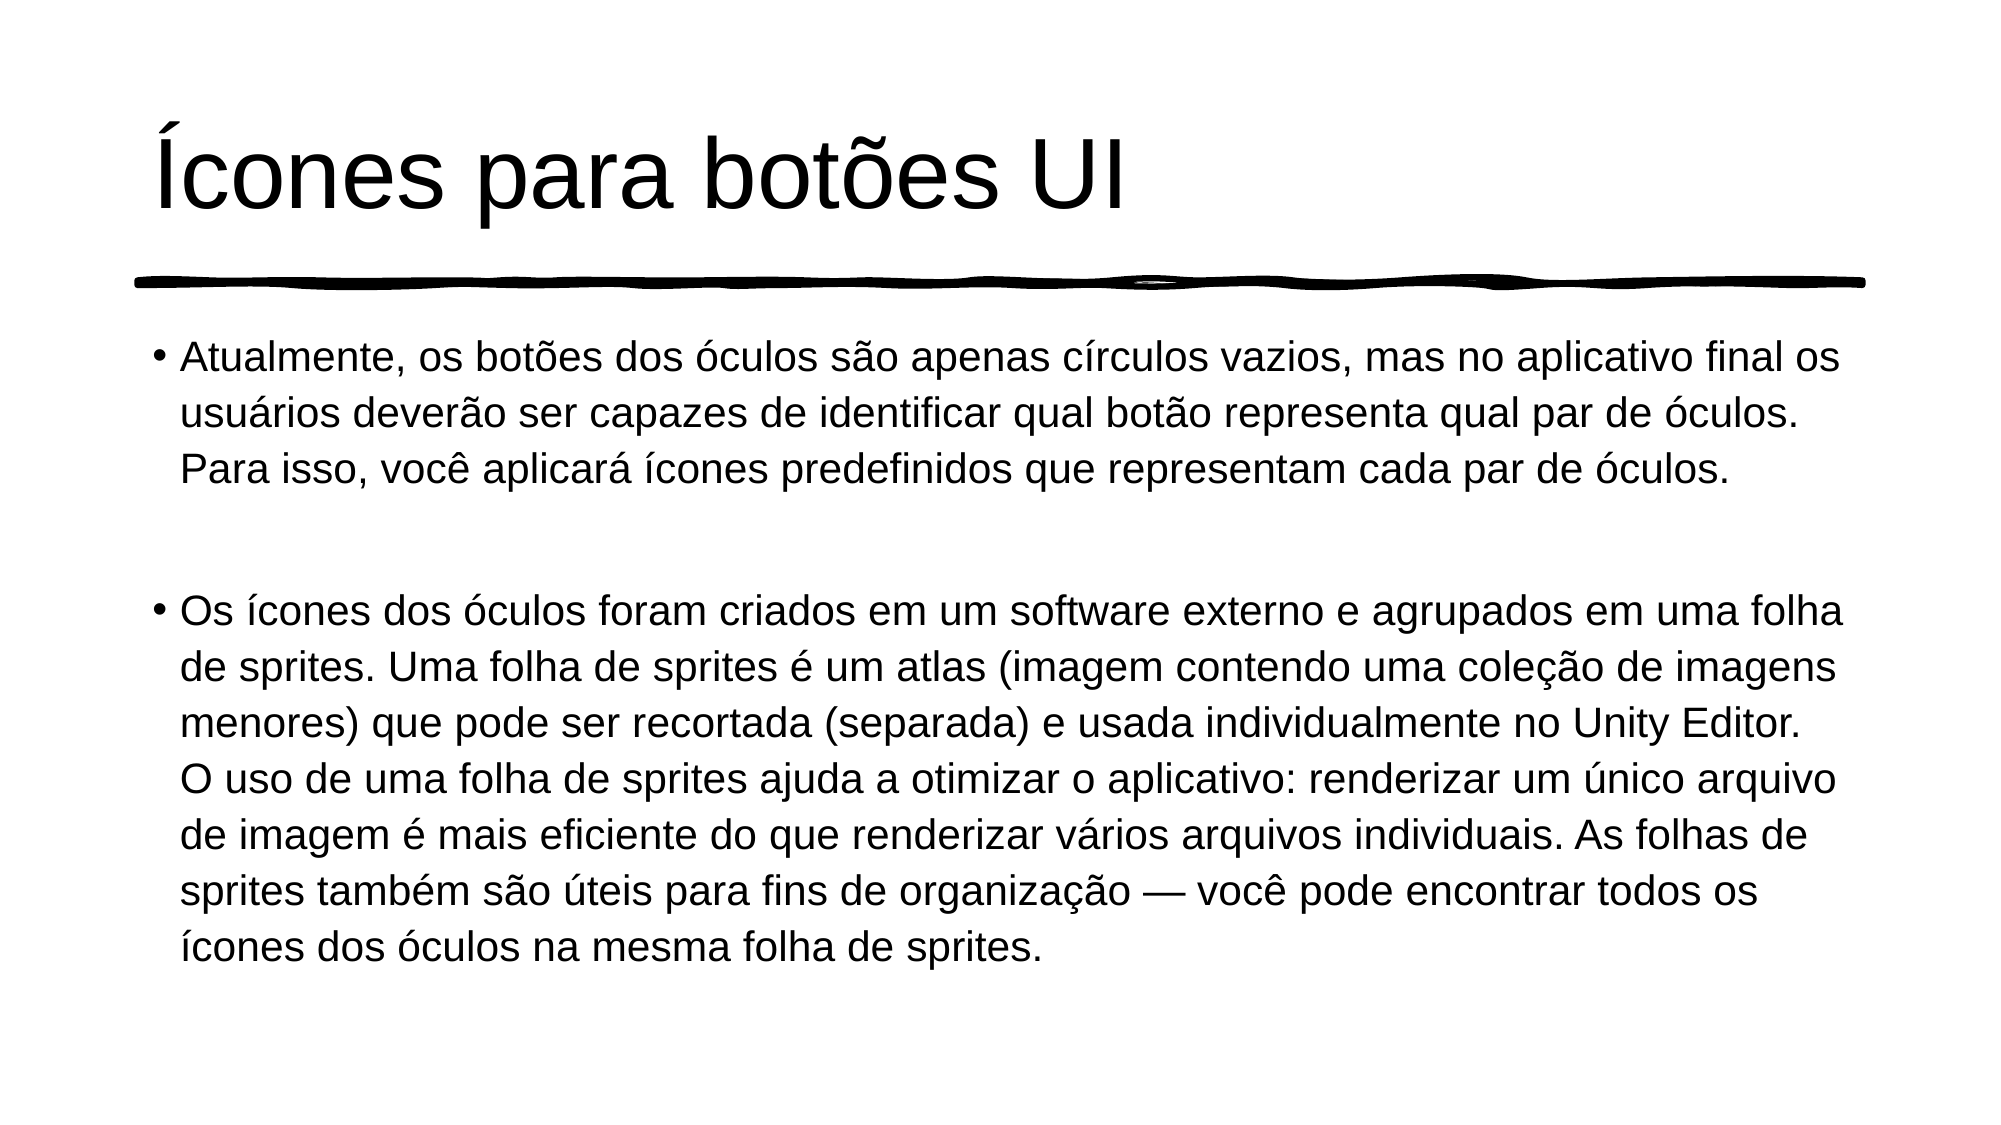

# Ícones para botões UI
Atualmente, os botões dos óculos são apenas círculos vazios, mas no aplicativo final os usuários deverão ser capazes de identificar qual botão representa qual par de óculos. Para isso, você aplicará ícones predefinidos que representam cada par de óculos.

Os ícones dos óculos foram criados em um software externo e agrupados em uma folha de sprites. Uma folha de sprites é um atlas (imagem contendo uma coleção de imagens menores) que pode ser recortada (separada) e usada individualmente no Unity Editor. O uso de uma folha de sprites ajuda a otimizar o aplicativo: renderizar um único arquivo de imagem é mais eficiente do que renderizar vários arquivos individuais. As folhas de sprites também são úteis para fins de organização — você pode encontrar todos os ícones dos óculos na mesma folha de sprites.